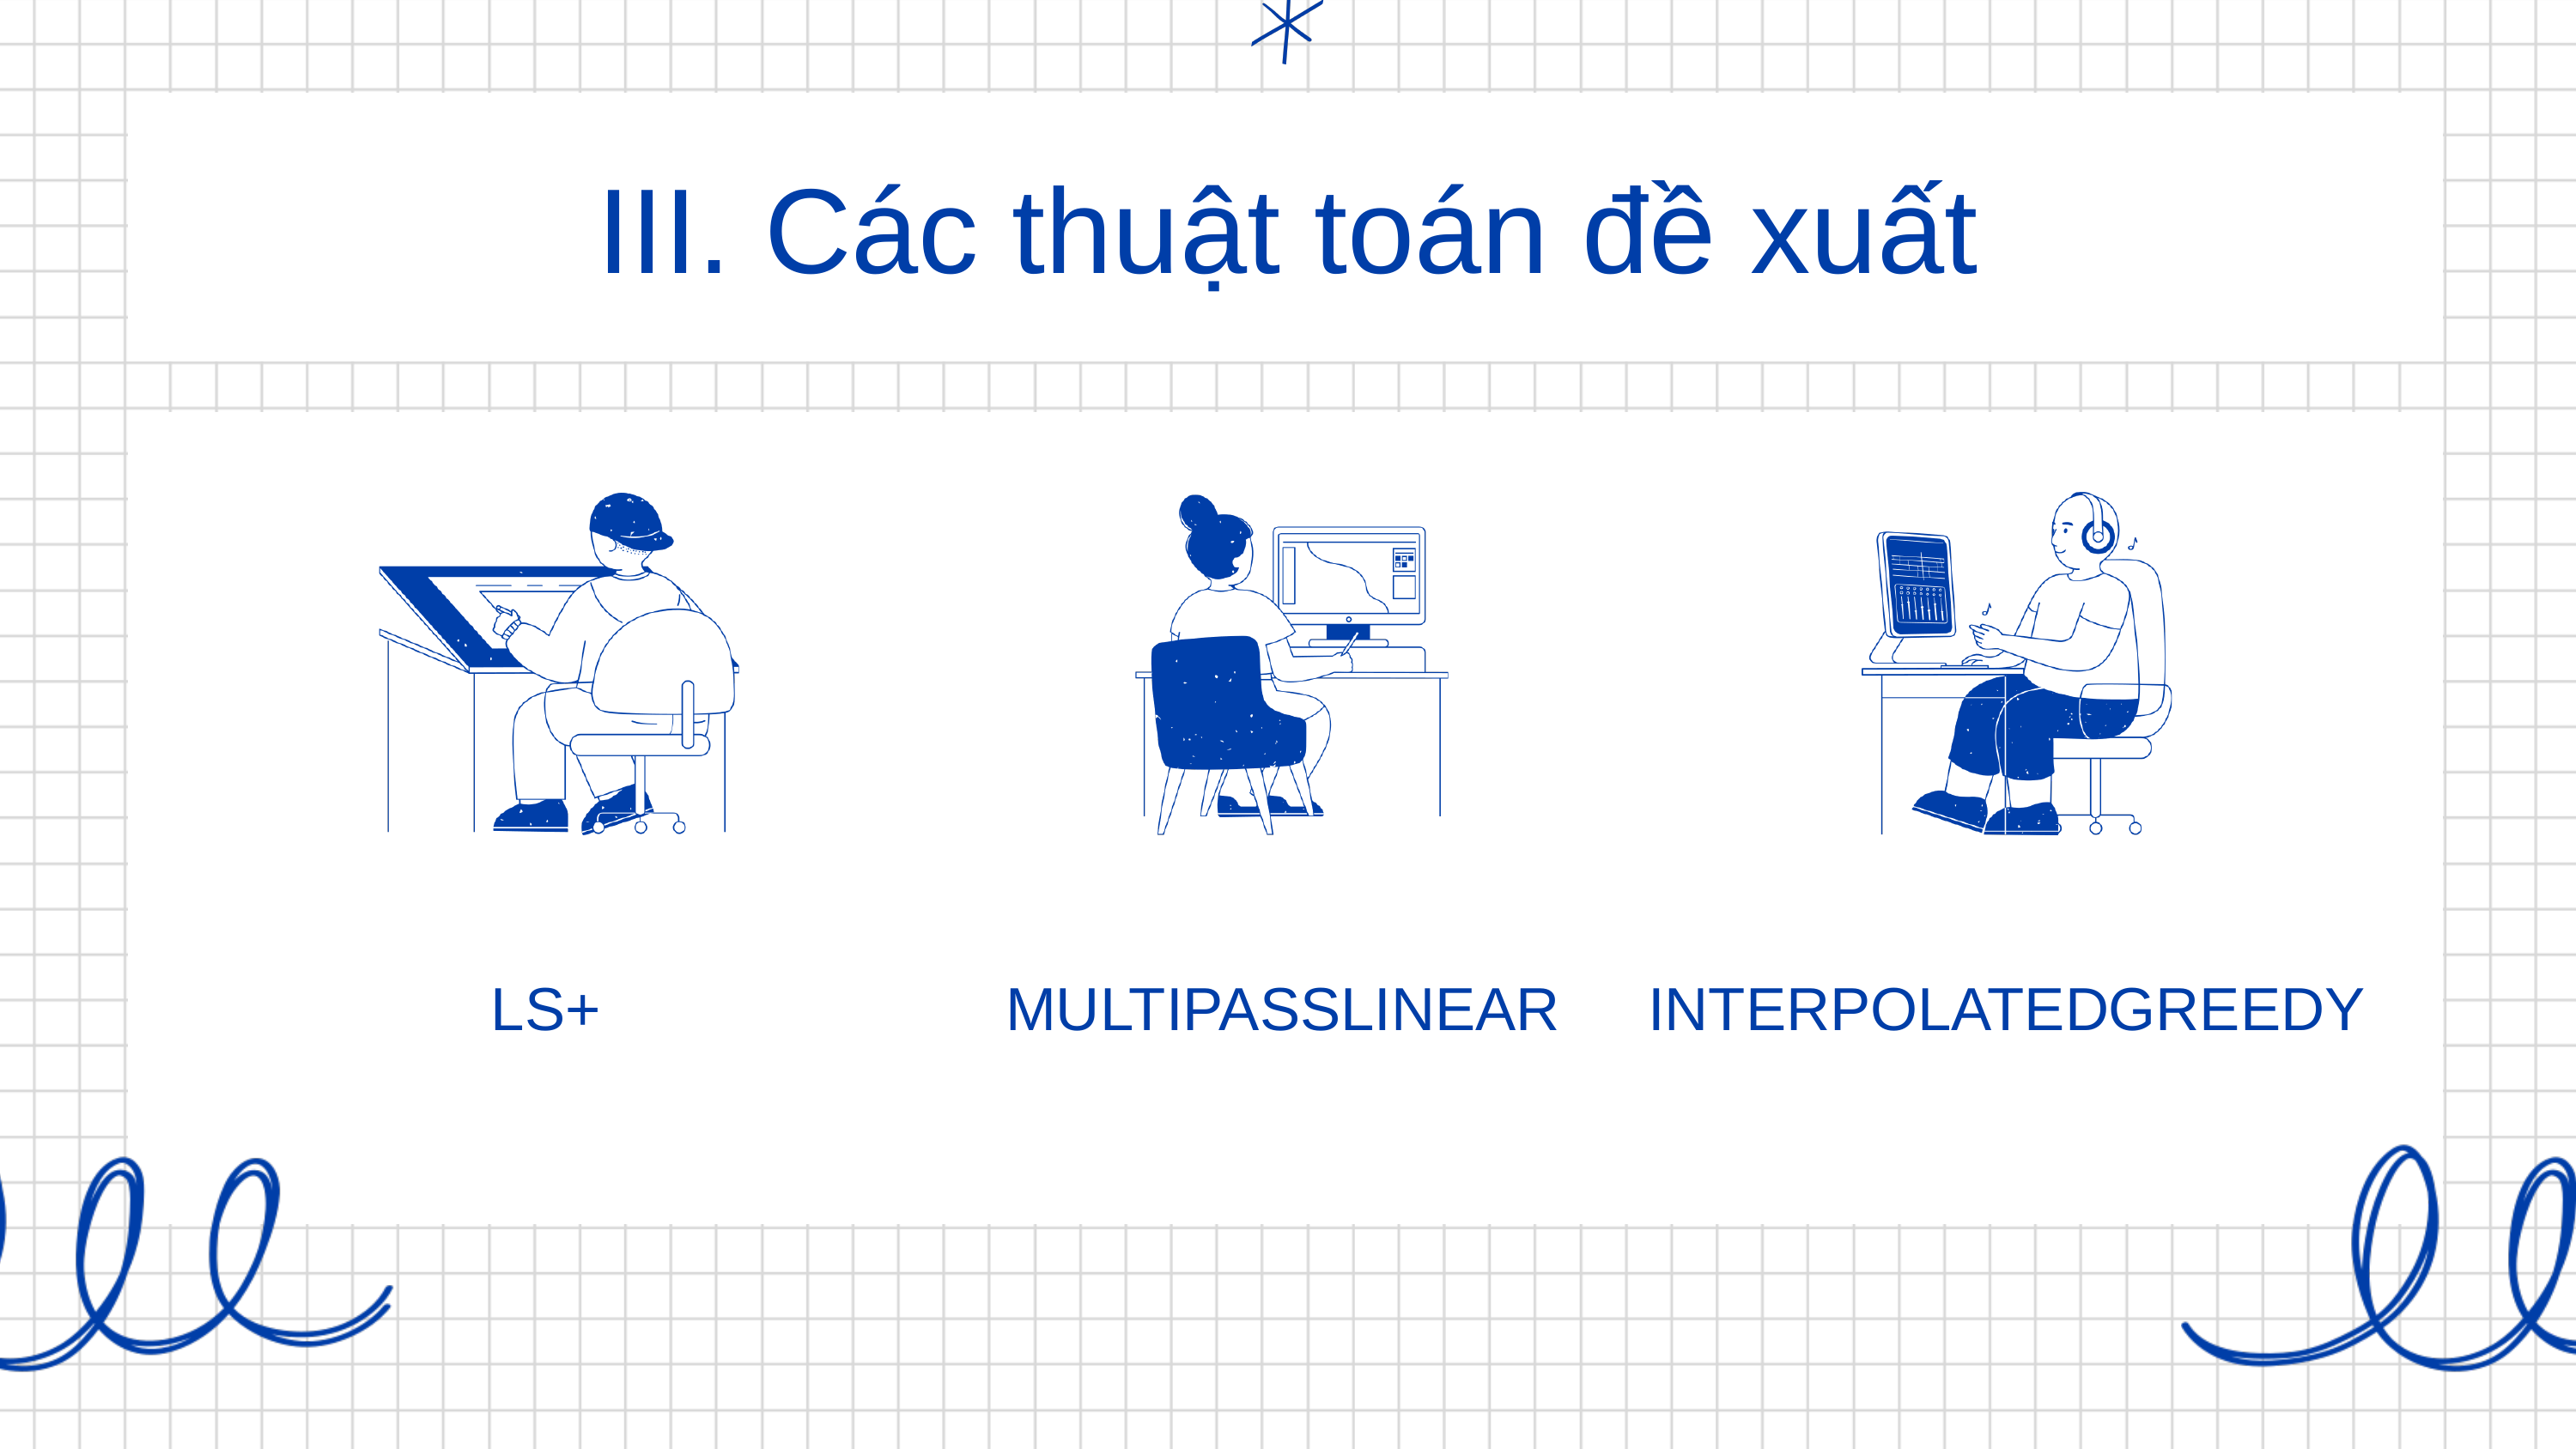

III. Các thuật toán đề xuất

LS+
MULTIPASSLINEAR
INTERPOLATEDGREEDY